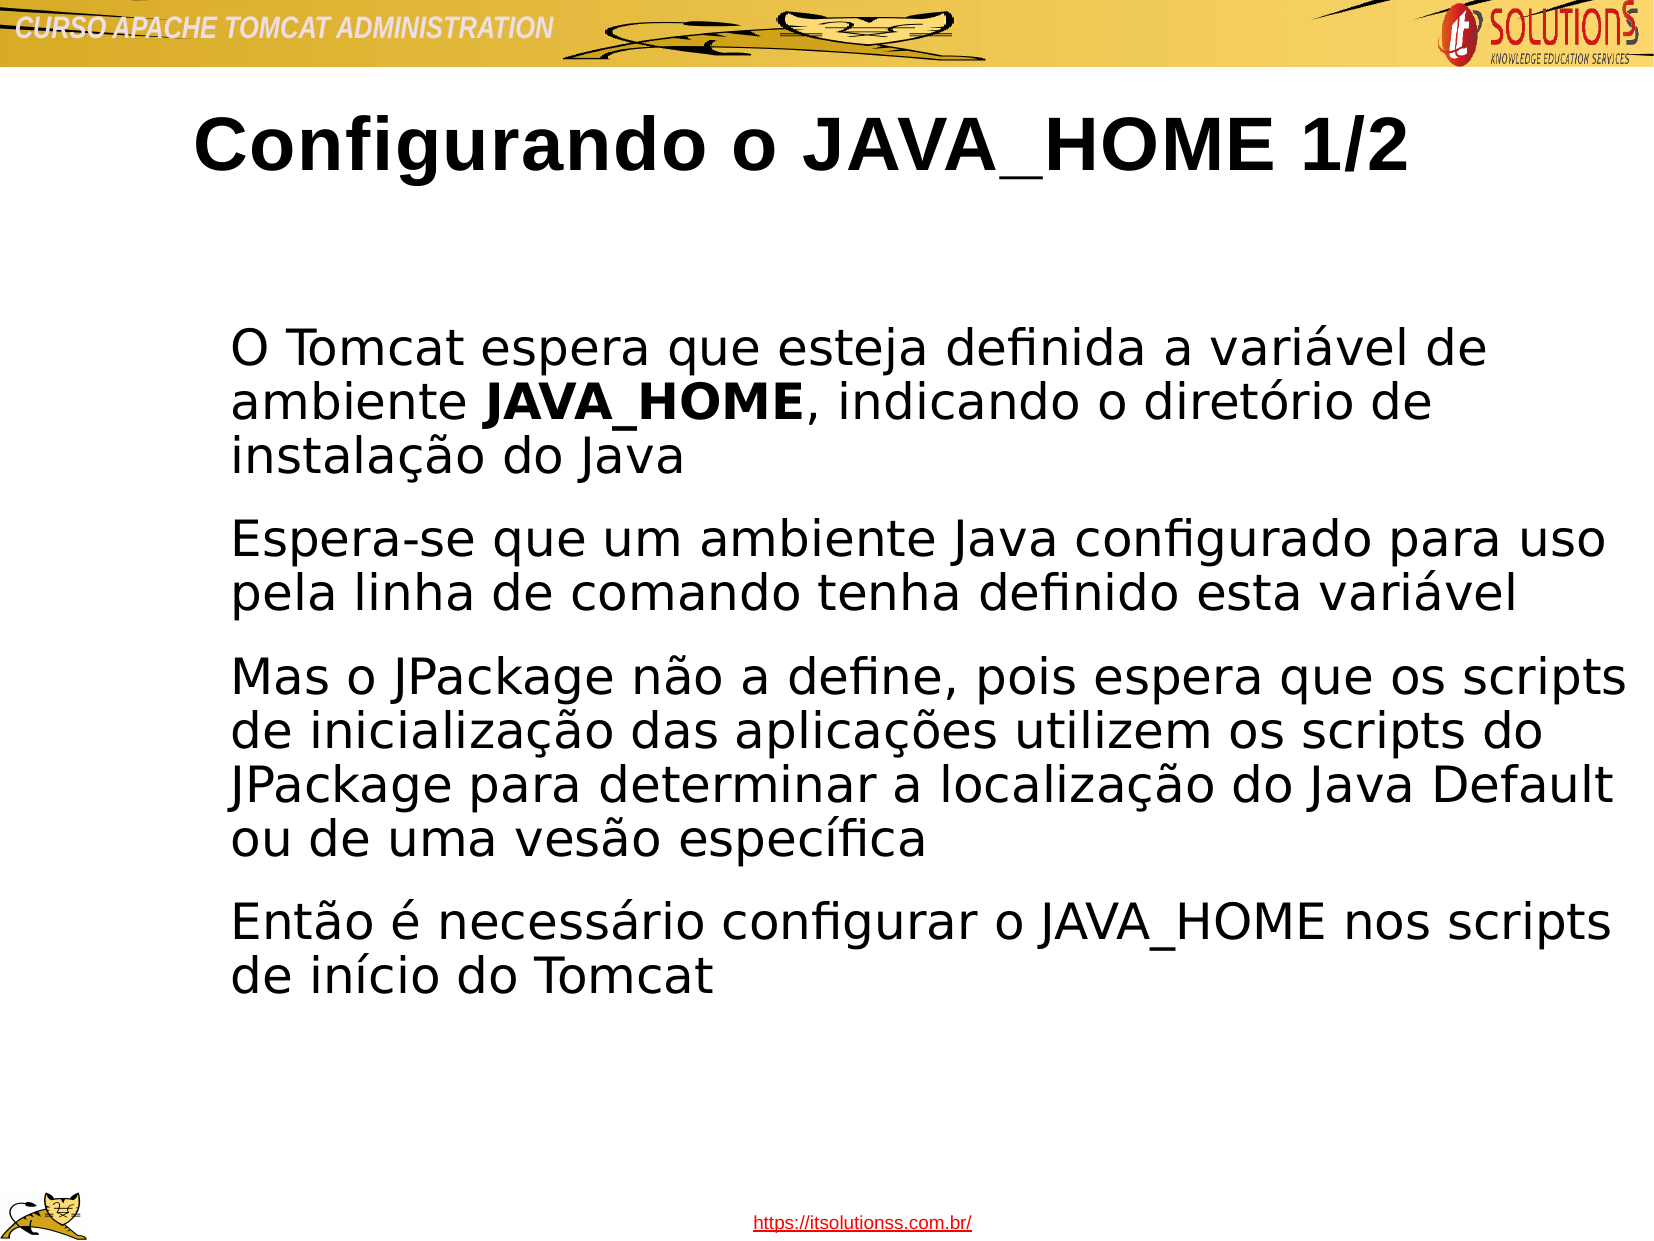

Configurando o JAVA_HOME 1/2
O Tomcat espera que esteja definida a variável de ambiente JAVA_HOME, indicando o diretório de instalação do Java
Espera-se que um ambiente Java configurado para uso pela linha de comando tenha definido esta variável
Mas o JPackage não a define, pois espera que os scripts de inicialização das aplicações utilizem os scripts do JPackage para determinar a localização do Java Default ou de uma vesão específica
Então é necessário configurar o JAVA_HOME nos scripts de início do Tomcat